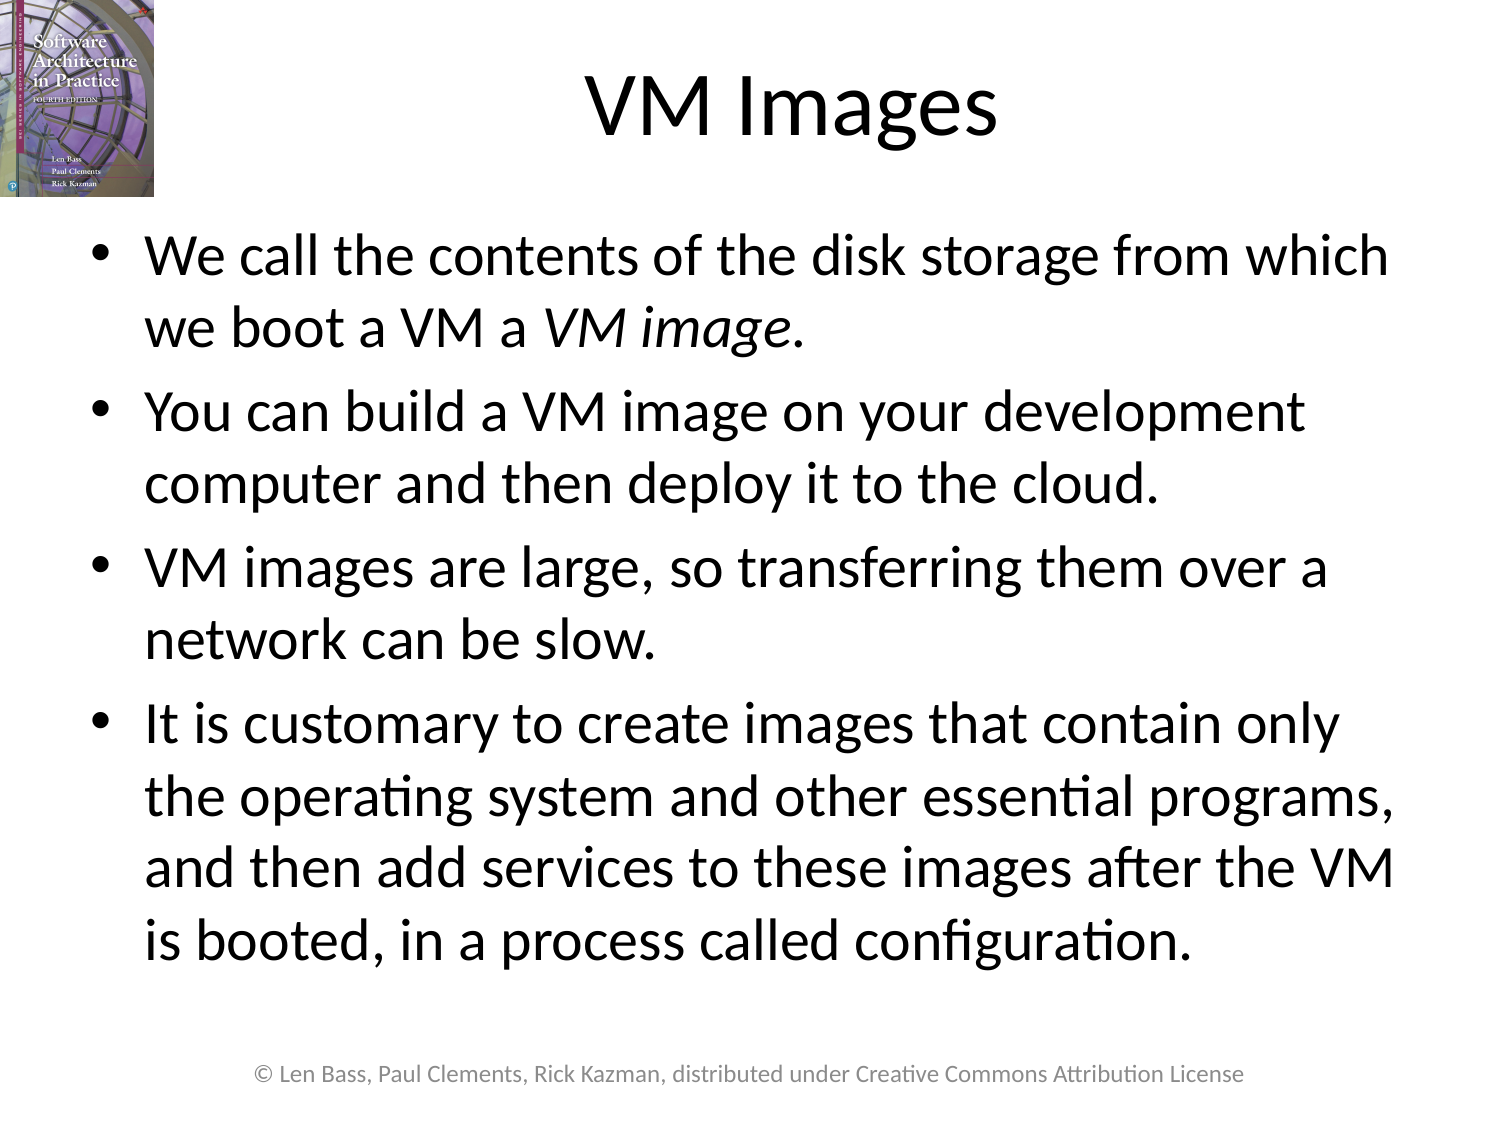

# VM Images
We call the contents of the disk storage from which we boot a VM a VM image.
You can build a VM image on your development computer and then deploy it to the cloud.
VM images are large, so transferring them over a network can be slow.
It is customary to create images that contain only the operating system and other essential programs, and then add services to these images after the VM is booted, in a process called configuration.

© Len Bass, Paul Clements, Rick Kazman, distributed under Creative Commons Attribution License